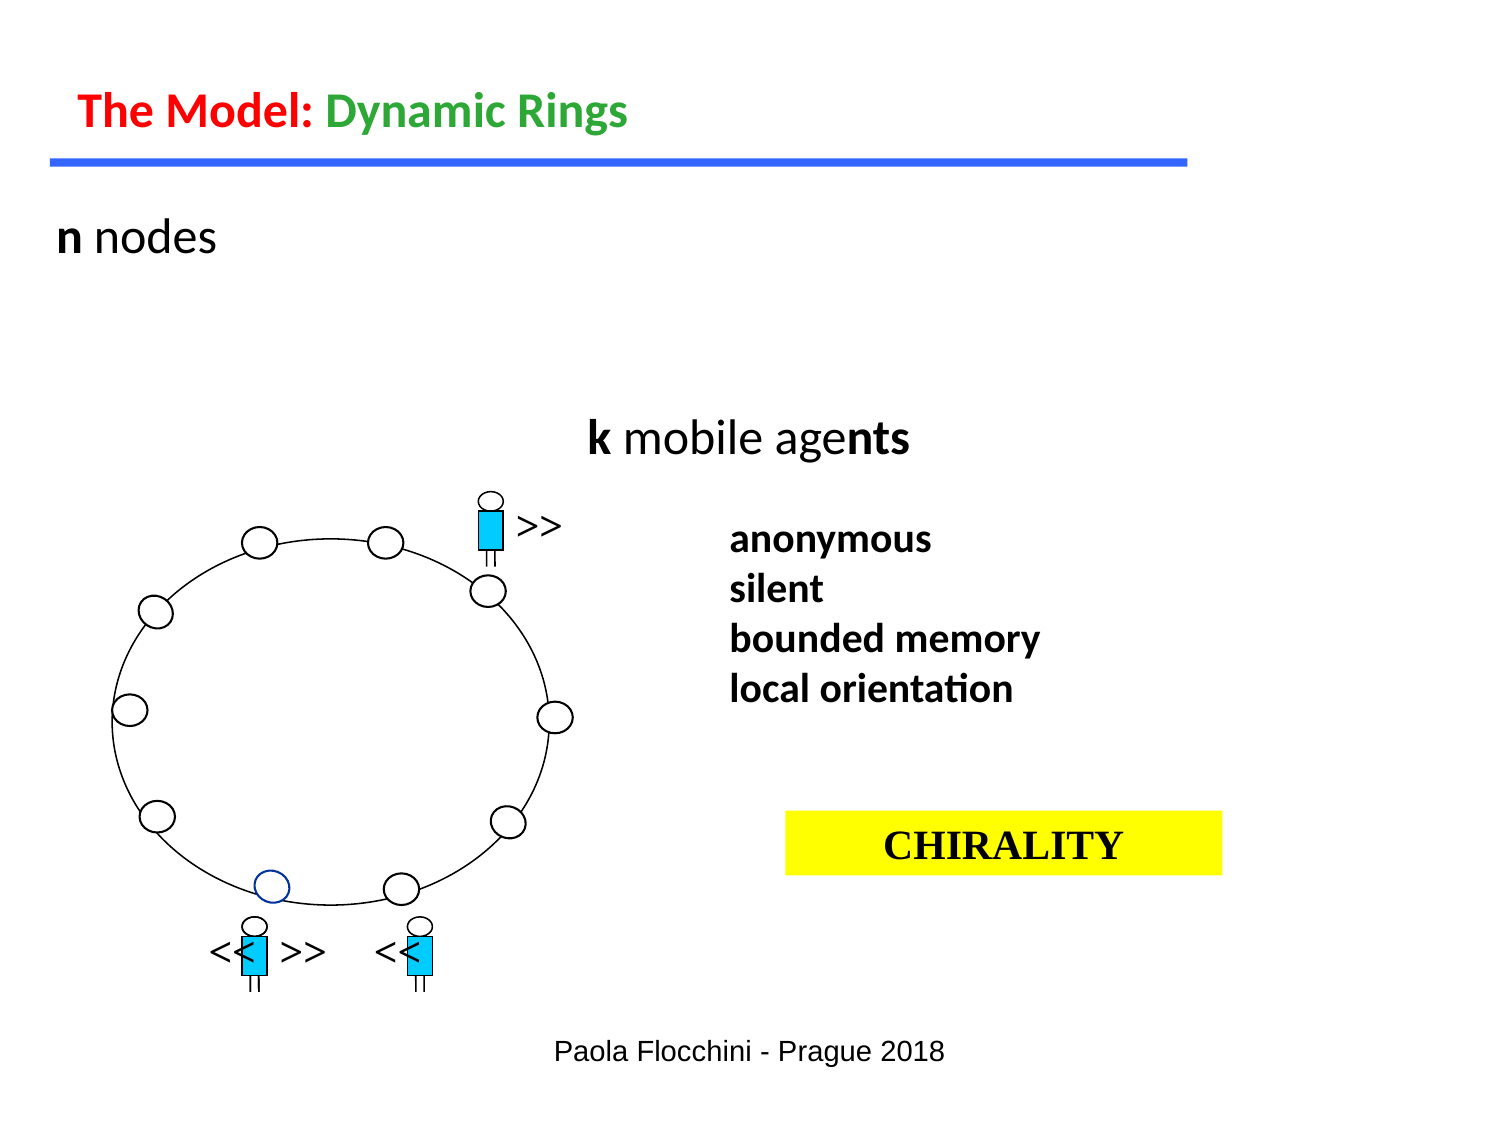

The Model: Dynamic Rings

n nodes

k mobile agents

 >>
anonymous
silent
bounded memory
local orientation

CHIRALITY
 <<

 >>
 <<

Paola Flocchini - Prague 2018